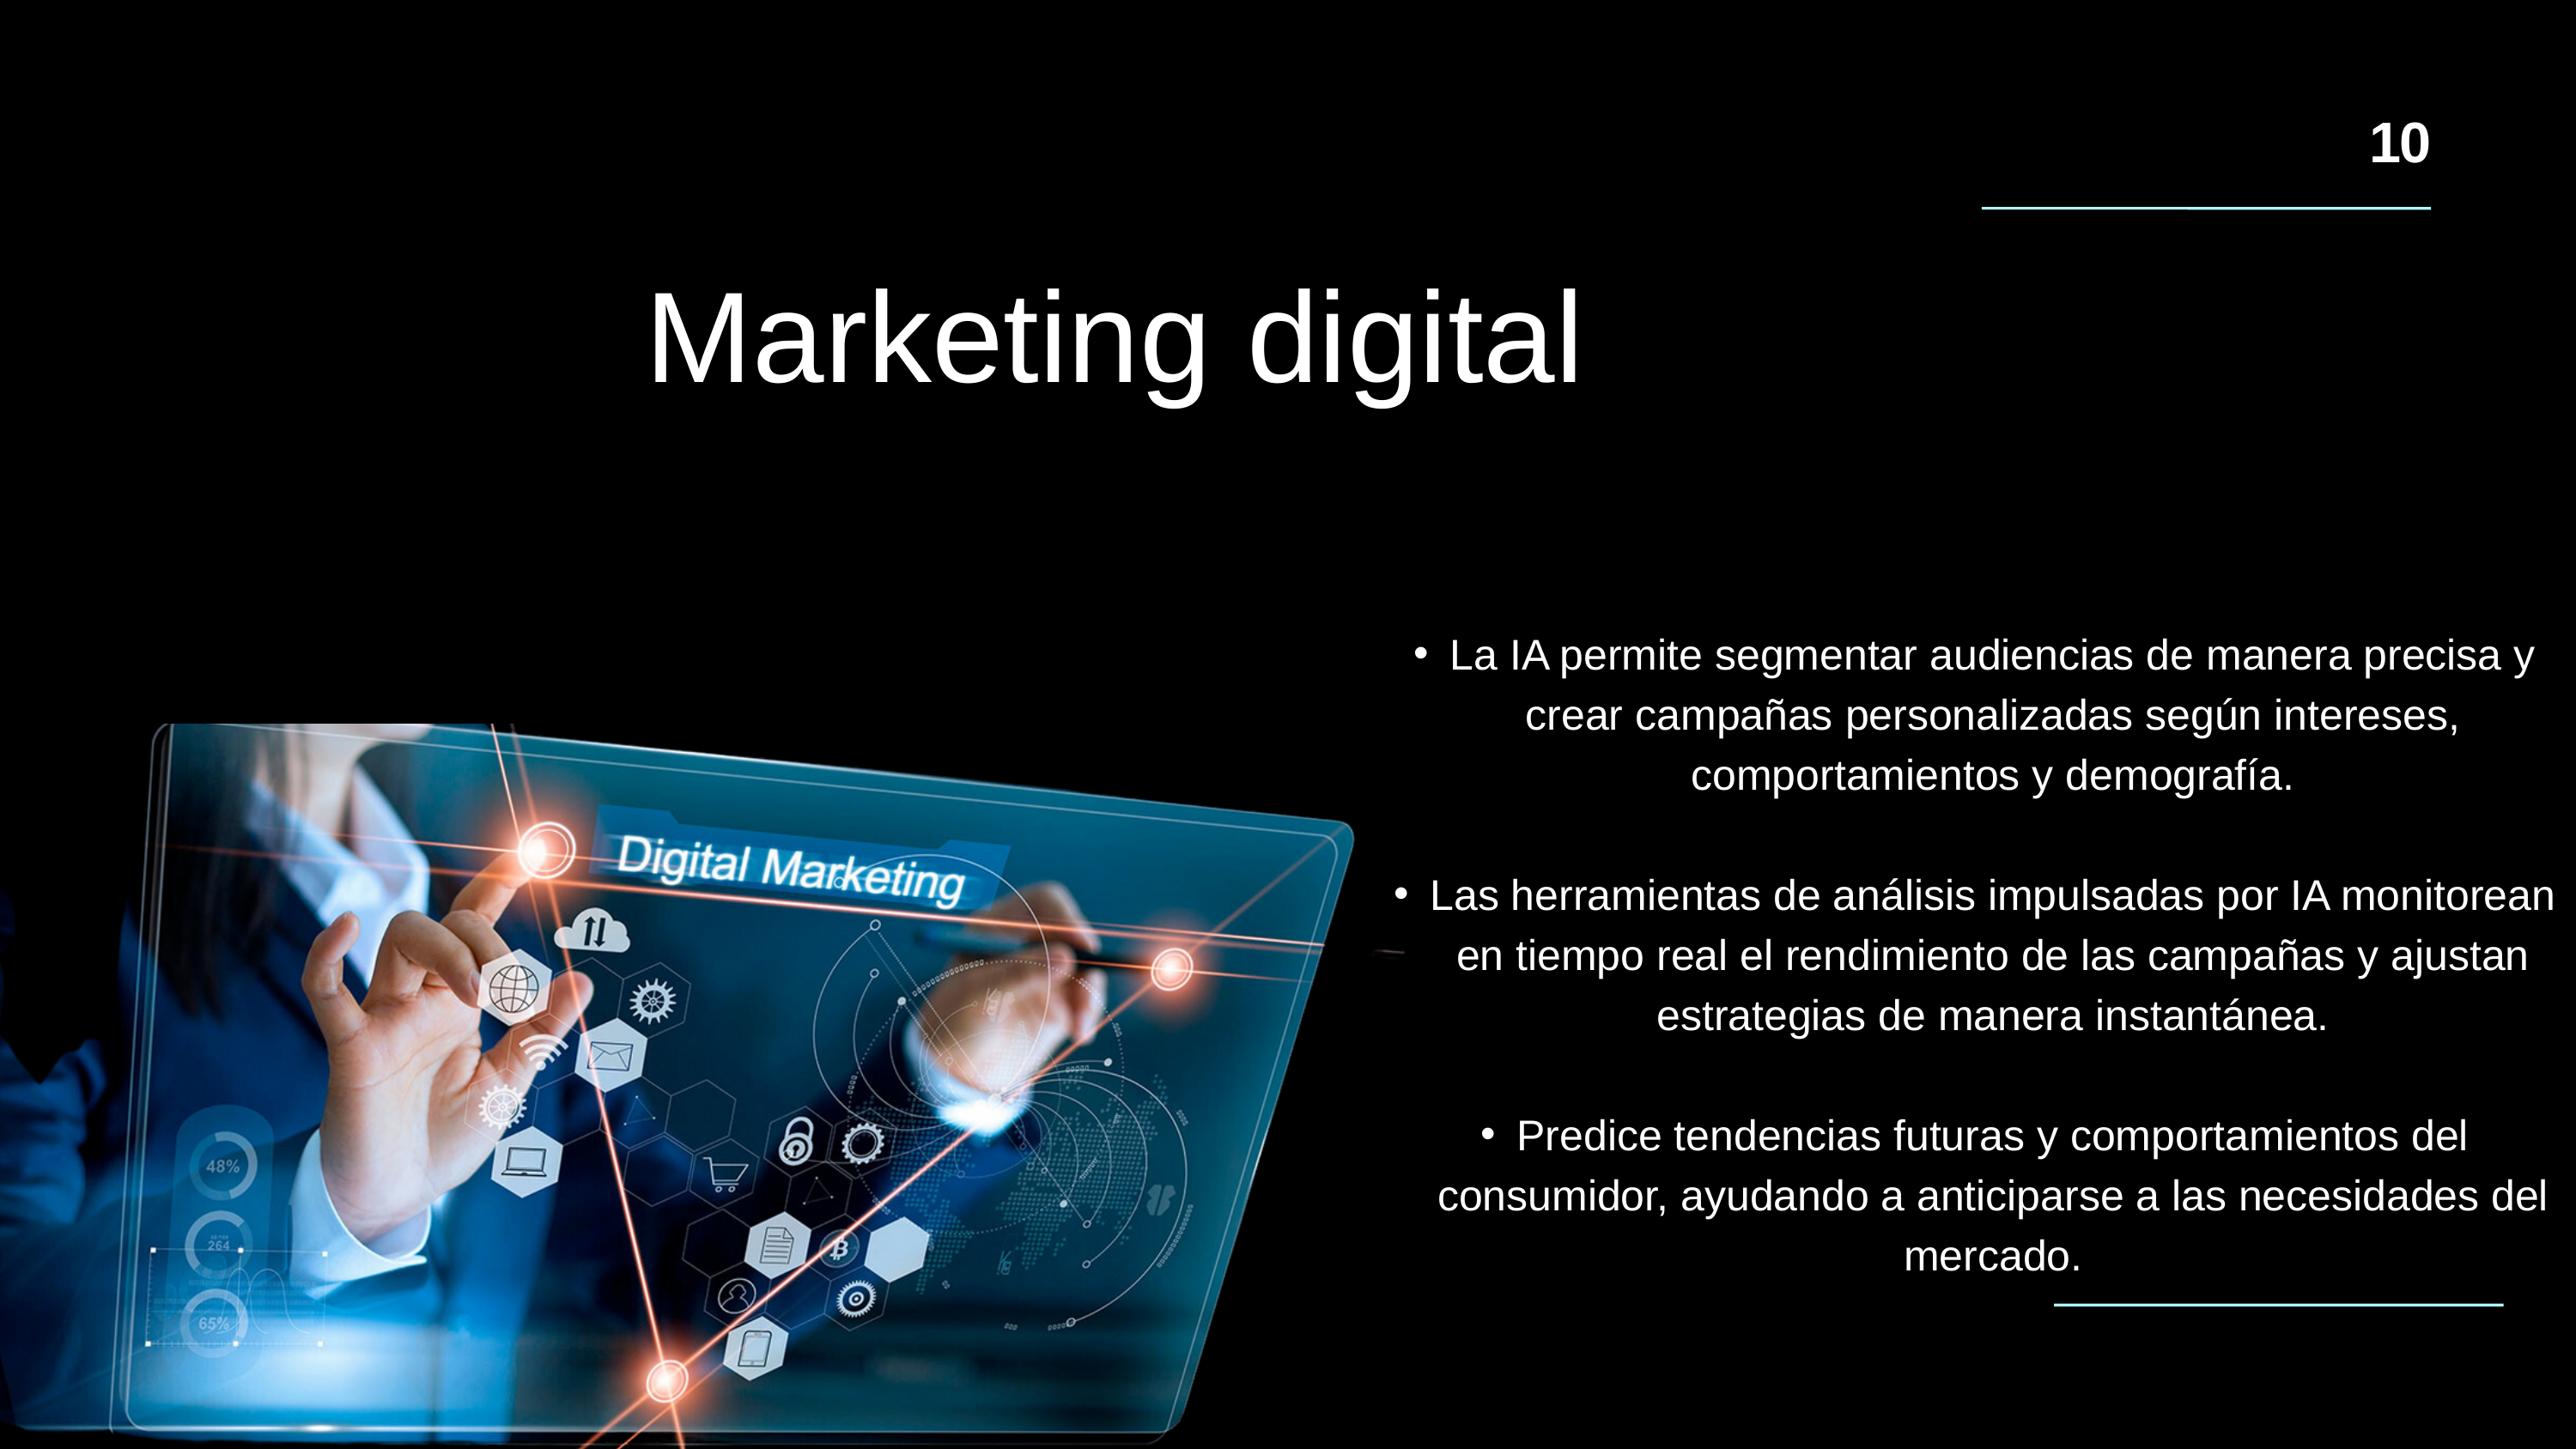

10

Marketing digital
La IA permite segmentar audiencias de manera precisa y crear campañas personalizadas según intereses, comportamientos y demografía.

Las herramientas de análisis impulsadas por IA monitorean en tiempo real el rendimiento de las campañas y ajustan estrategias de manera instantánea.

Predice tendencias futuras y comportamientos del consumidor, ayudando a anticiparse a las necesidades del mercado.